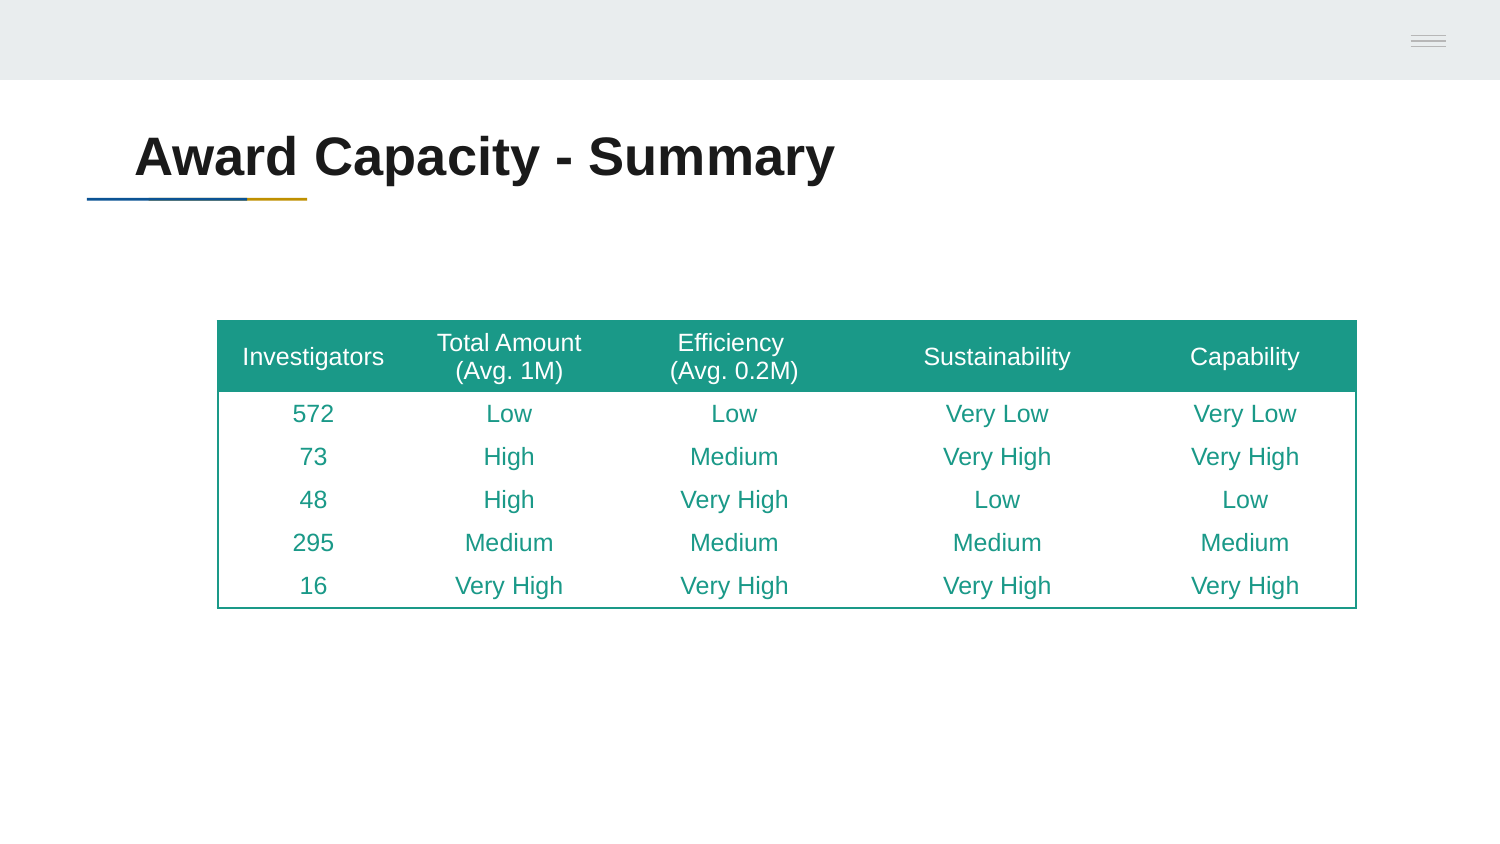

# Award Capacity - Summary
| Investigators | Total Amount (Avg. 1M) | Efficiency  (Avg. 0.2M) | Sustainability | Capability |
| --- | --- | --- | --- | --- |
| 572 | Low | Low | Very Low | Very Low |
| 73 | High | Medium | Very High | Very High |
| 48 | High | Very High | Low | Low |
| 295 | Medium | Medium | Medium | Medium |
| 16 | Very High | Very High | Very High | Very High |